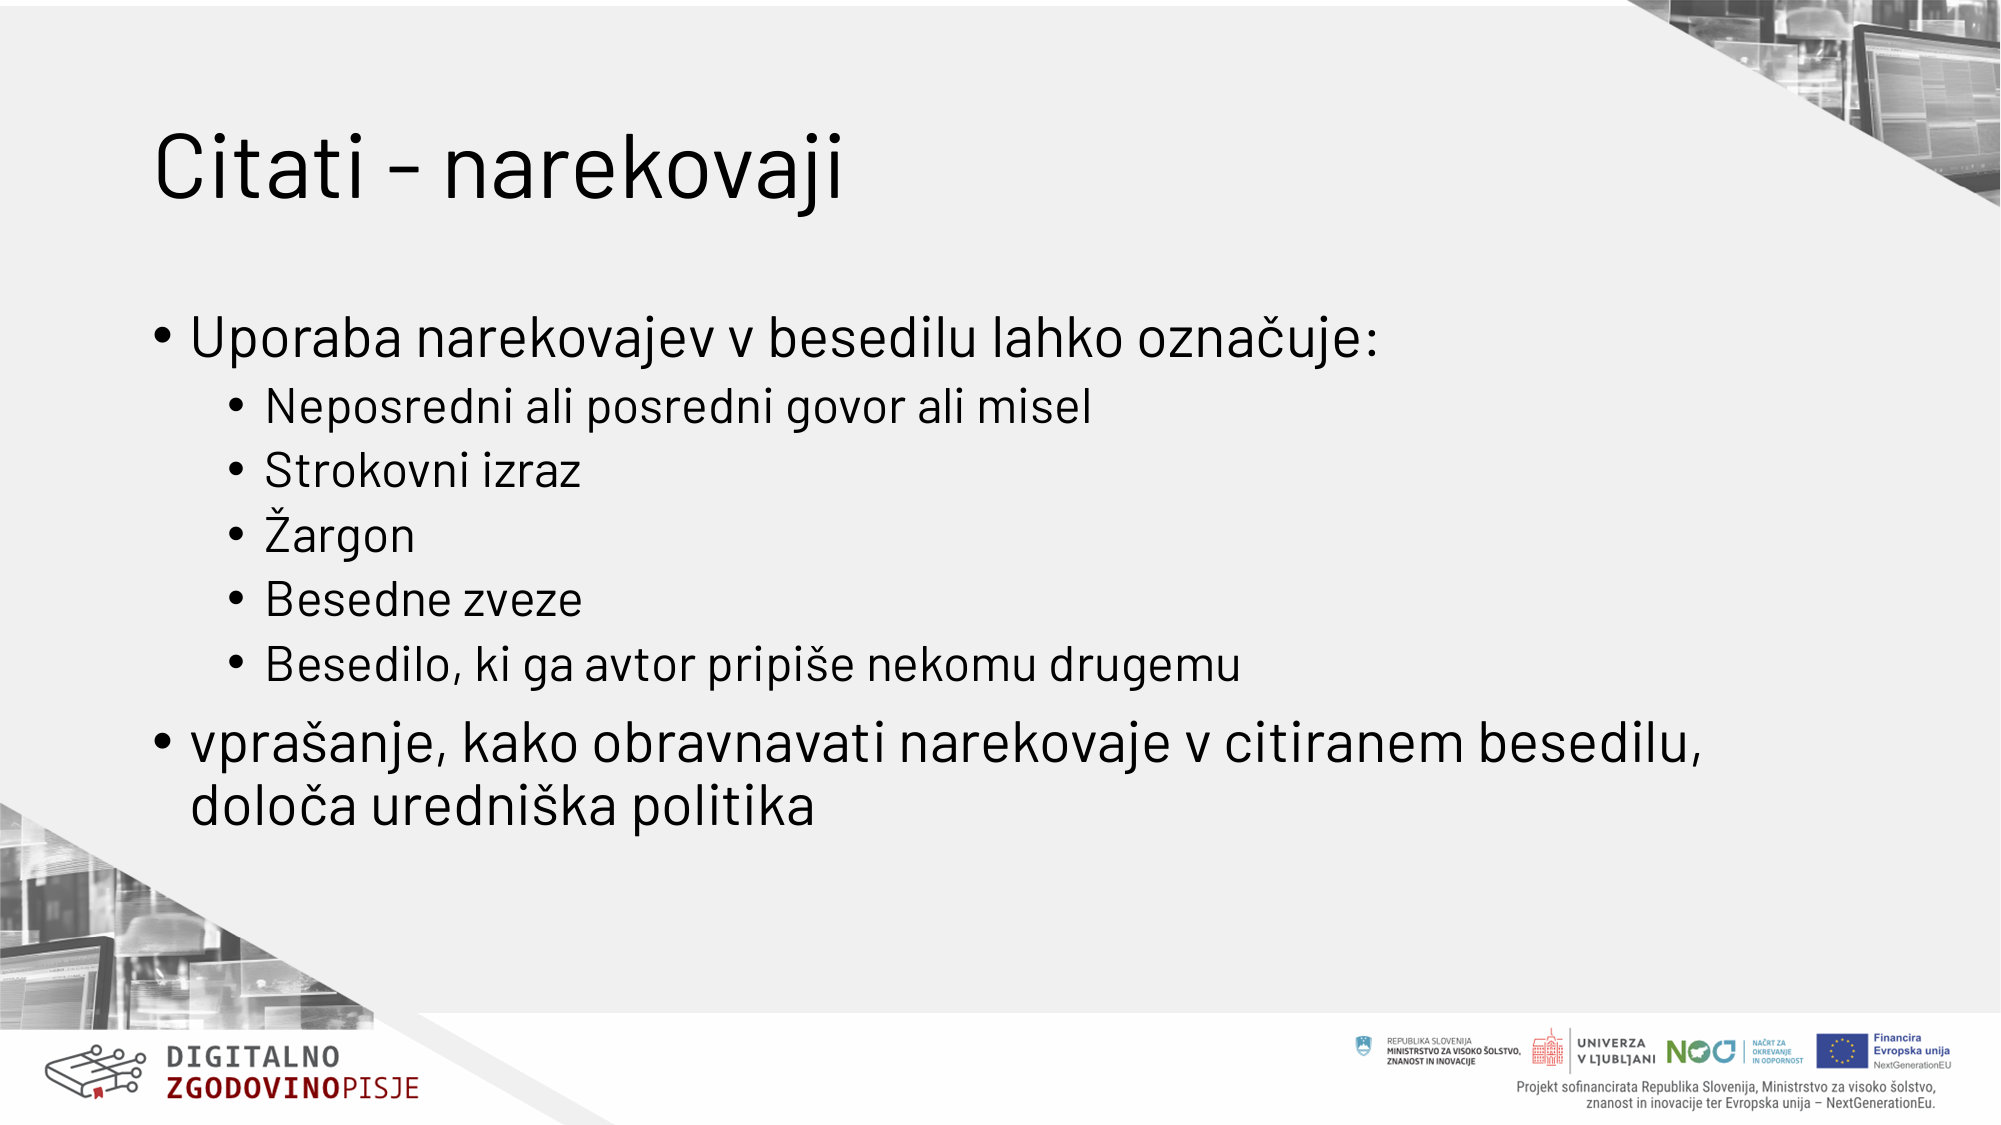

# Citati - narekovaji
Uporaba narekovajev v besedilu lahko označuje:
Neposredni ali posredni govor ali misel
Strokovni izraz
Žargon
Besedne zveze
Besedilo, ki ga avtor pripiše nekomu drugemu
vprašanje, kako obravnavati narekovaje v citiranem besedilu, določa uredniška politika